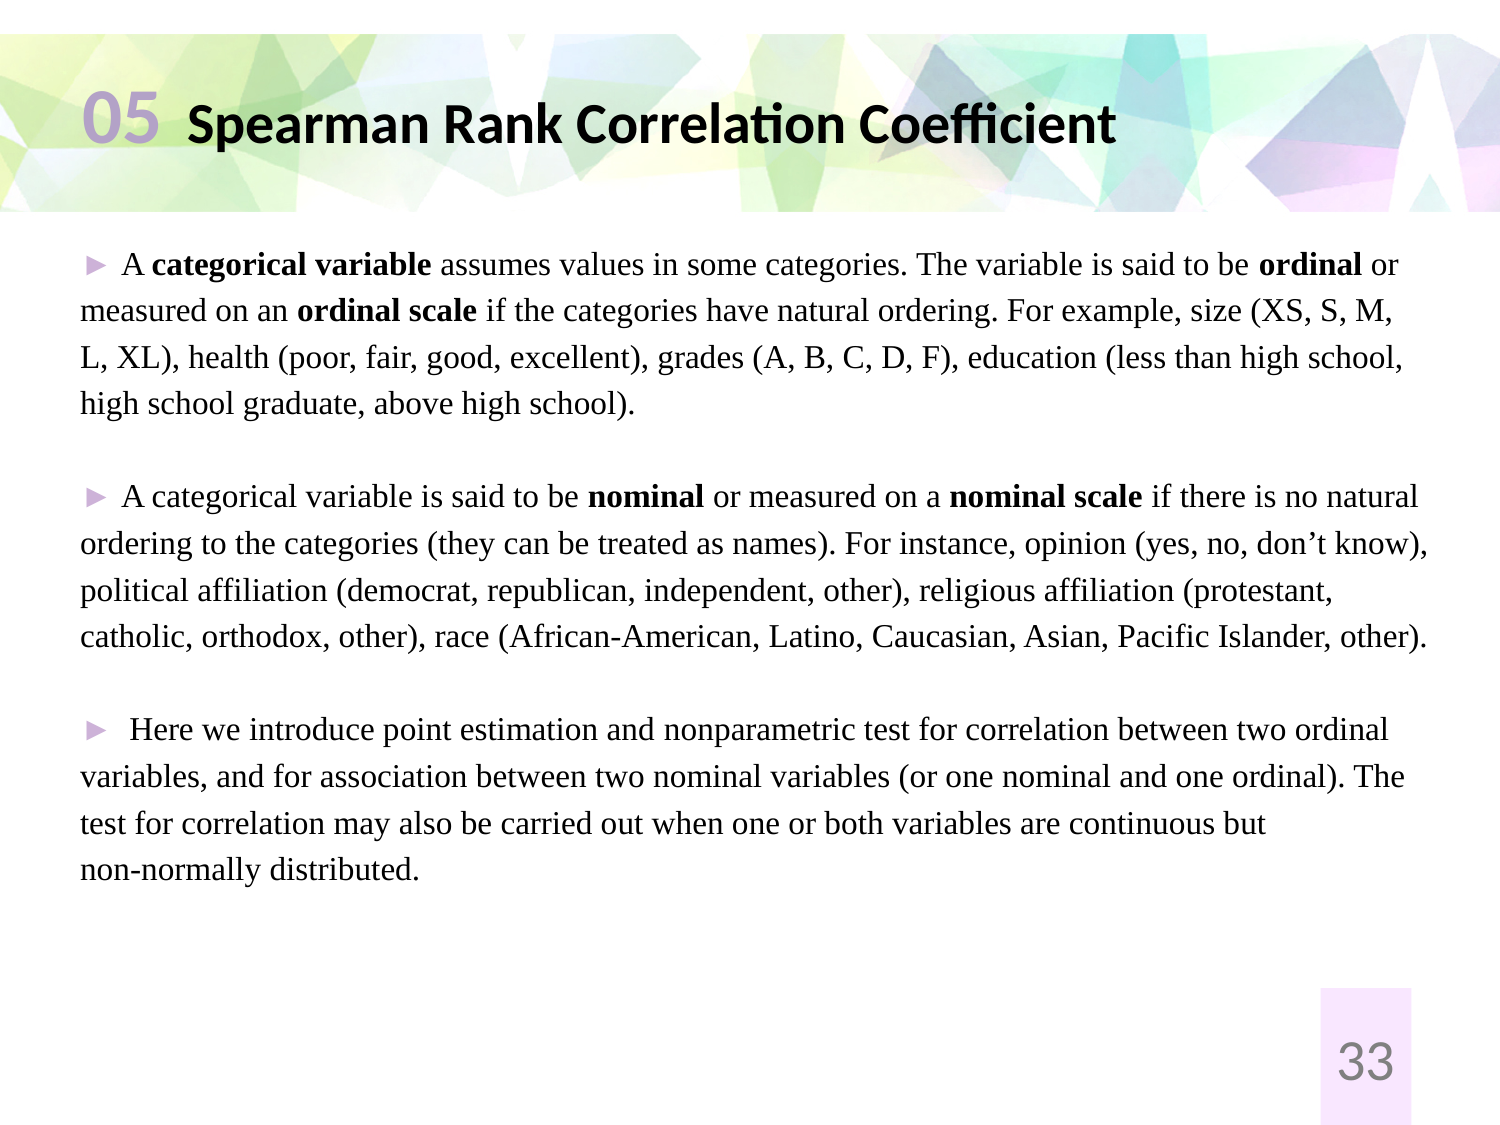

# Spearman Rank Correlation Coefficient
05
► A categorical variable assumes values in some categories. The variable is said to be ordinal or
measured on an ordinal scale if the categories have natural ordering. For example, size (XS, S, M,
L, XL), health (poor, fair, good, excellent), grades (A, B, C, D, F), education (less than high school,
high school graduate, above high school).

► A categorical variable is said to be nominal or measured on a nominal scale if there is no natural
ordering to the categories (they can be treated as names). For instance, opinion (yes, no, don’t know),
political affiliation (democrat, republican, independent, other), religious affiliation (protestant,
catholic, orthodox, other), race (African-American, Latino, Caucasian, Asian, Pacific Islander, other).

►  Here we introduce point estimation and nonparametric test for correlation between two ordinal
variables, and for association between two nominal variables (or one nominal and one ordinal). The
test for correlation may also be carried out when one or both variables are continuous but
non-normally distributed.
33